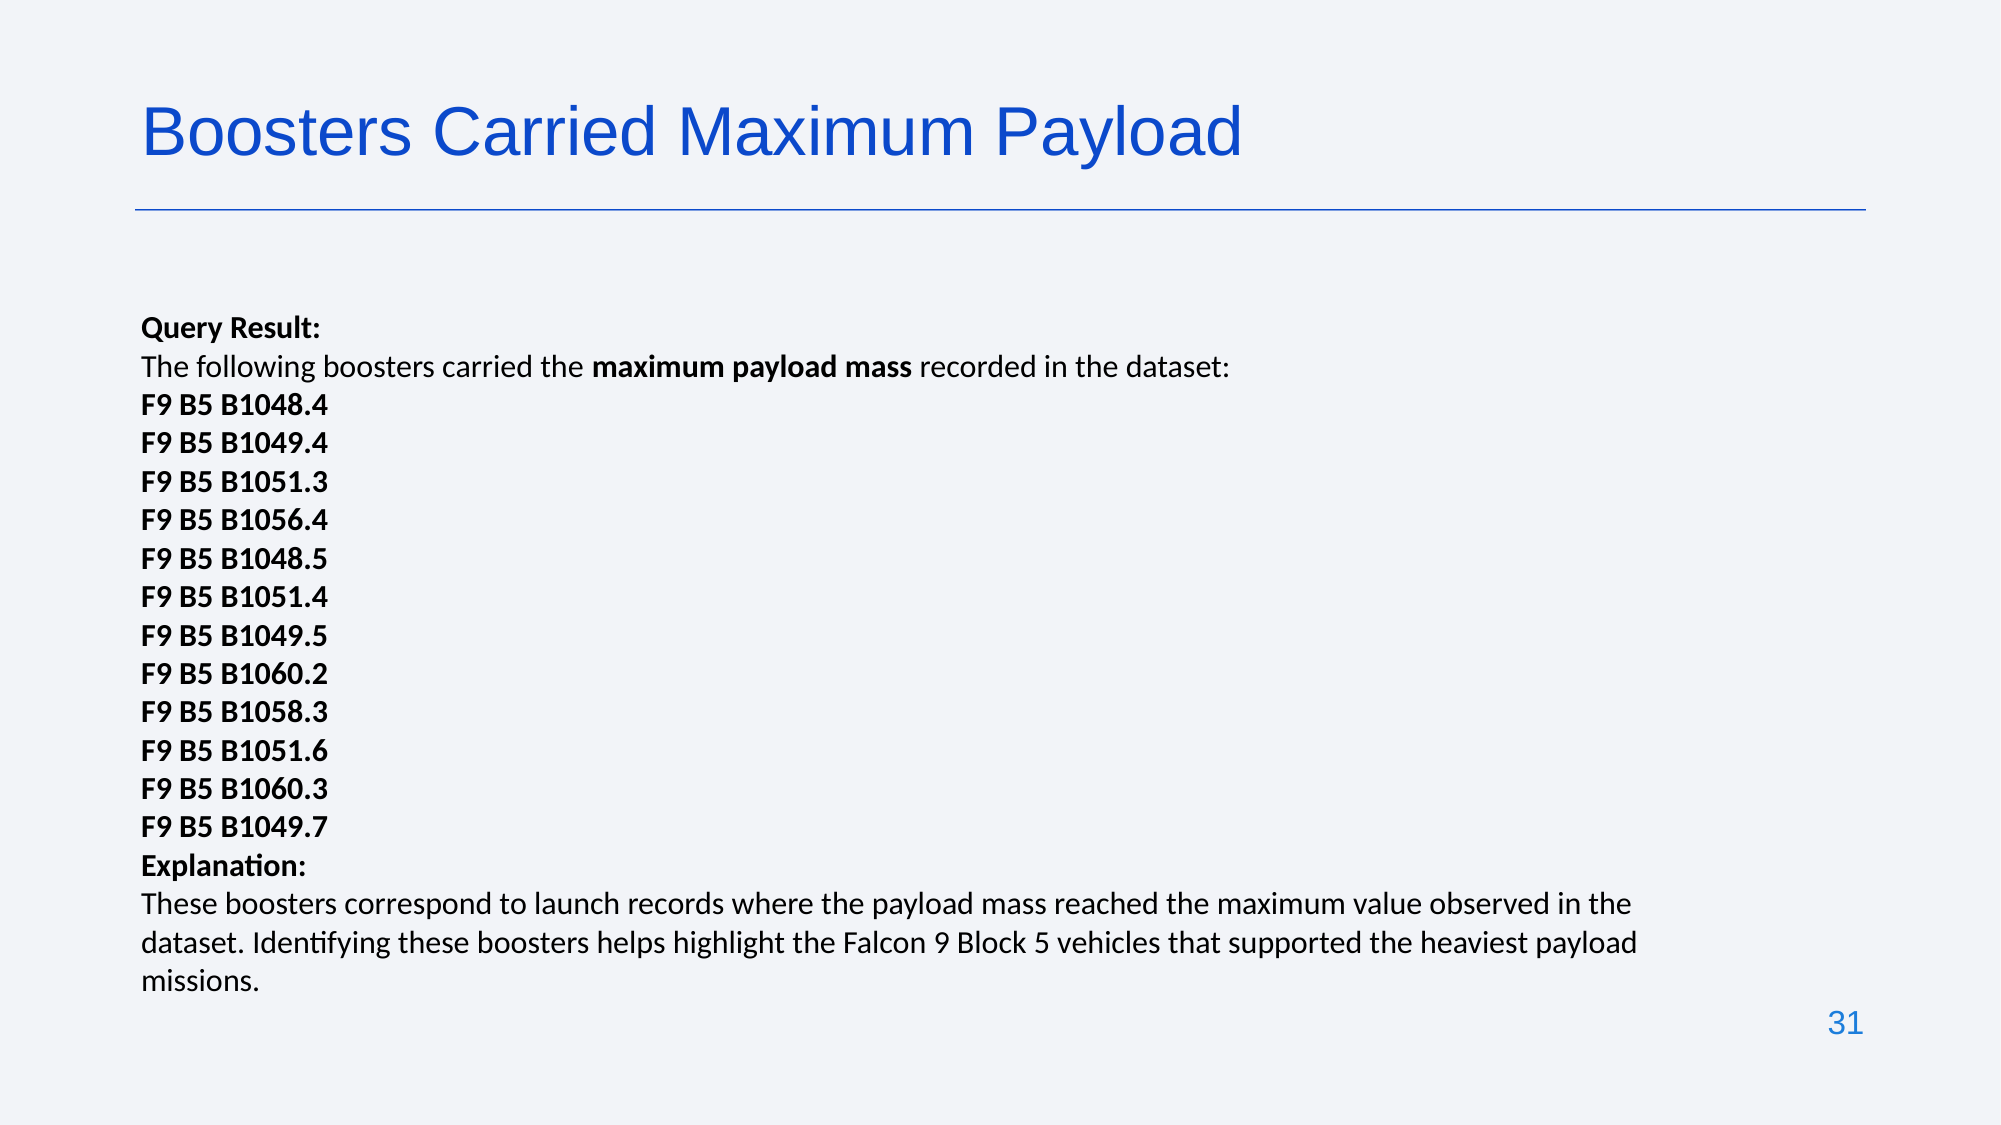

Boosters Carried Maximum Payload
Query Result:
The following boosters carried the maximum payload mass recorded in the dataset:
F9 B5 B1048.4
F9 B5 B1049.4
F9 B5 B1051.3
F9 B5 B1056.4
F9 B5 B1048.5
F9 B5 B1051.4
F9 B5 B1049.5
F9 B5 B1060.2
F9 B5 B1058.3
F9 B5 B1051.6
F9 B5 B1060.3
F9 B5 B1049.7
Explanation:
These boosters correspond to launch records where the payload mass reached the maximum value observed in the dataset. Identifying these boosters helps highlight the Falcon 9 Block 5 vehicles that supported the heaviest payload missions.

31